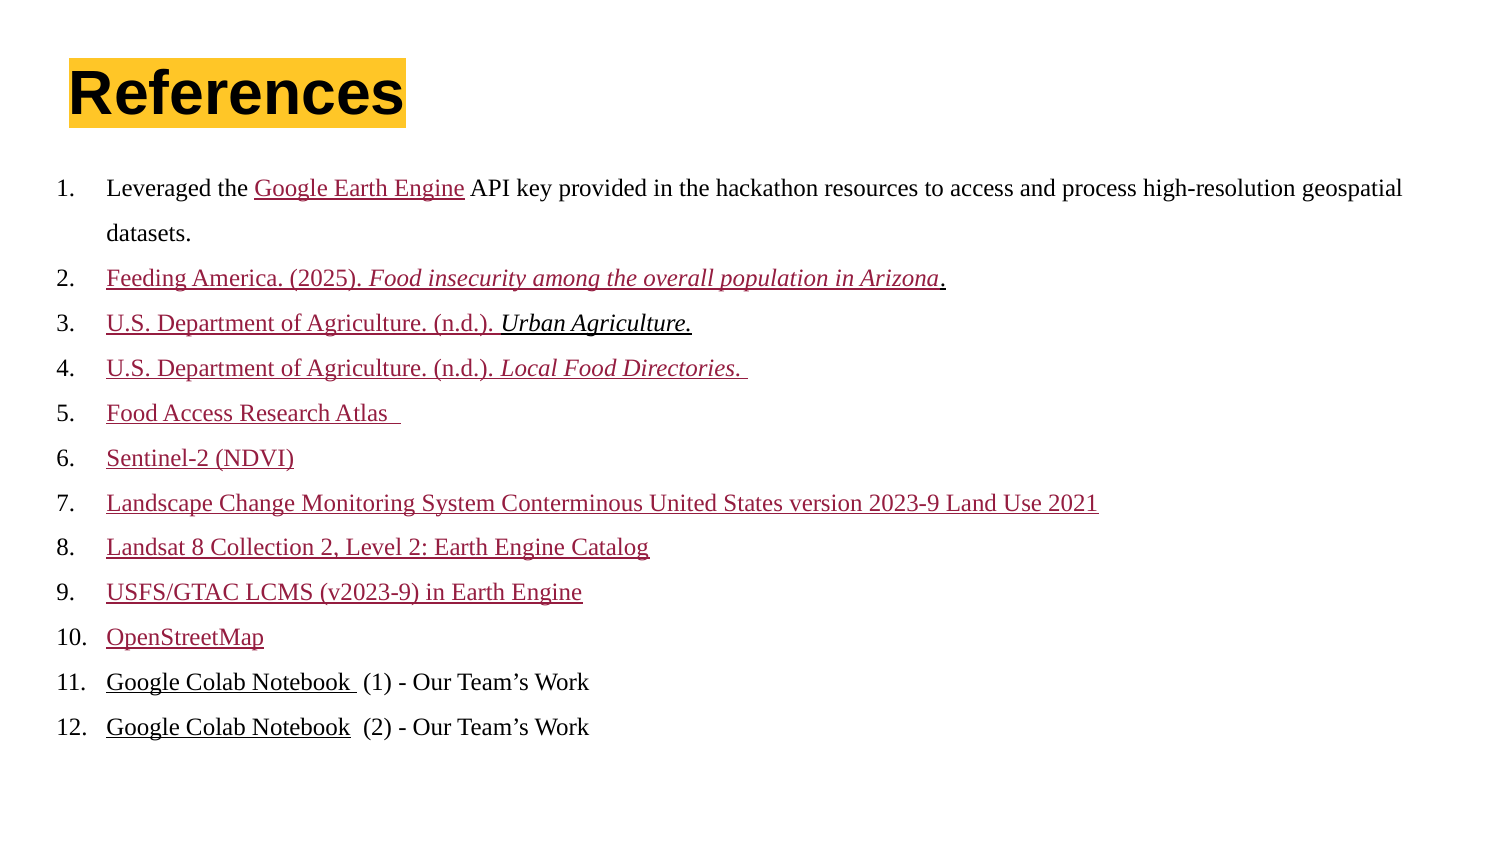

# References
Leveraged the Google Earth Engine API key provided in the hackathon resources to access and process high-resolution geospatial datasets.
Feeding America. (2025). Food insecurity among the overall population in Arizona.
U.S. Department of Agriculture. (n.d.). Urban Agriculture.
U.S. Department of Agriculture. (n.d.). Local Food Directories.
Food Access Research Atlas
Sentinel-2 (NDVI)
Landscape Change Monitoring System Conterminous United States version 2023-9 Land Use 2021
Landsat 8 Collection 2, Level 2: Earth Engine Catalog
USFS/GTAC LCMS (v2023-9) in Earth Engine
OpenStreetMap
Google Colab Notebook  (1) - Our Team’s Work
Google Colab Notebook  (2) - Our Team’s Work